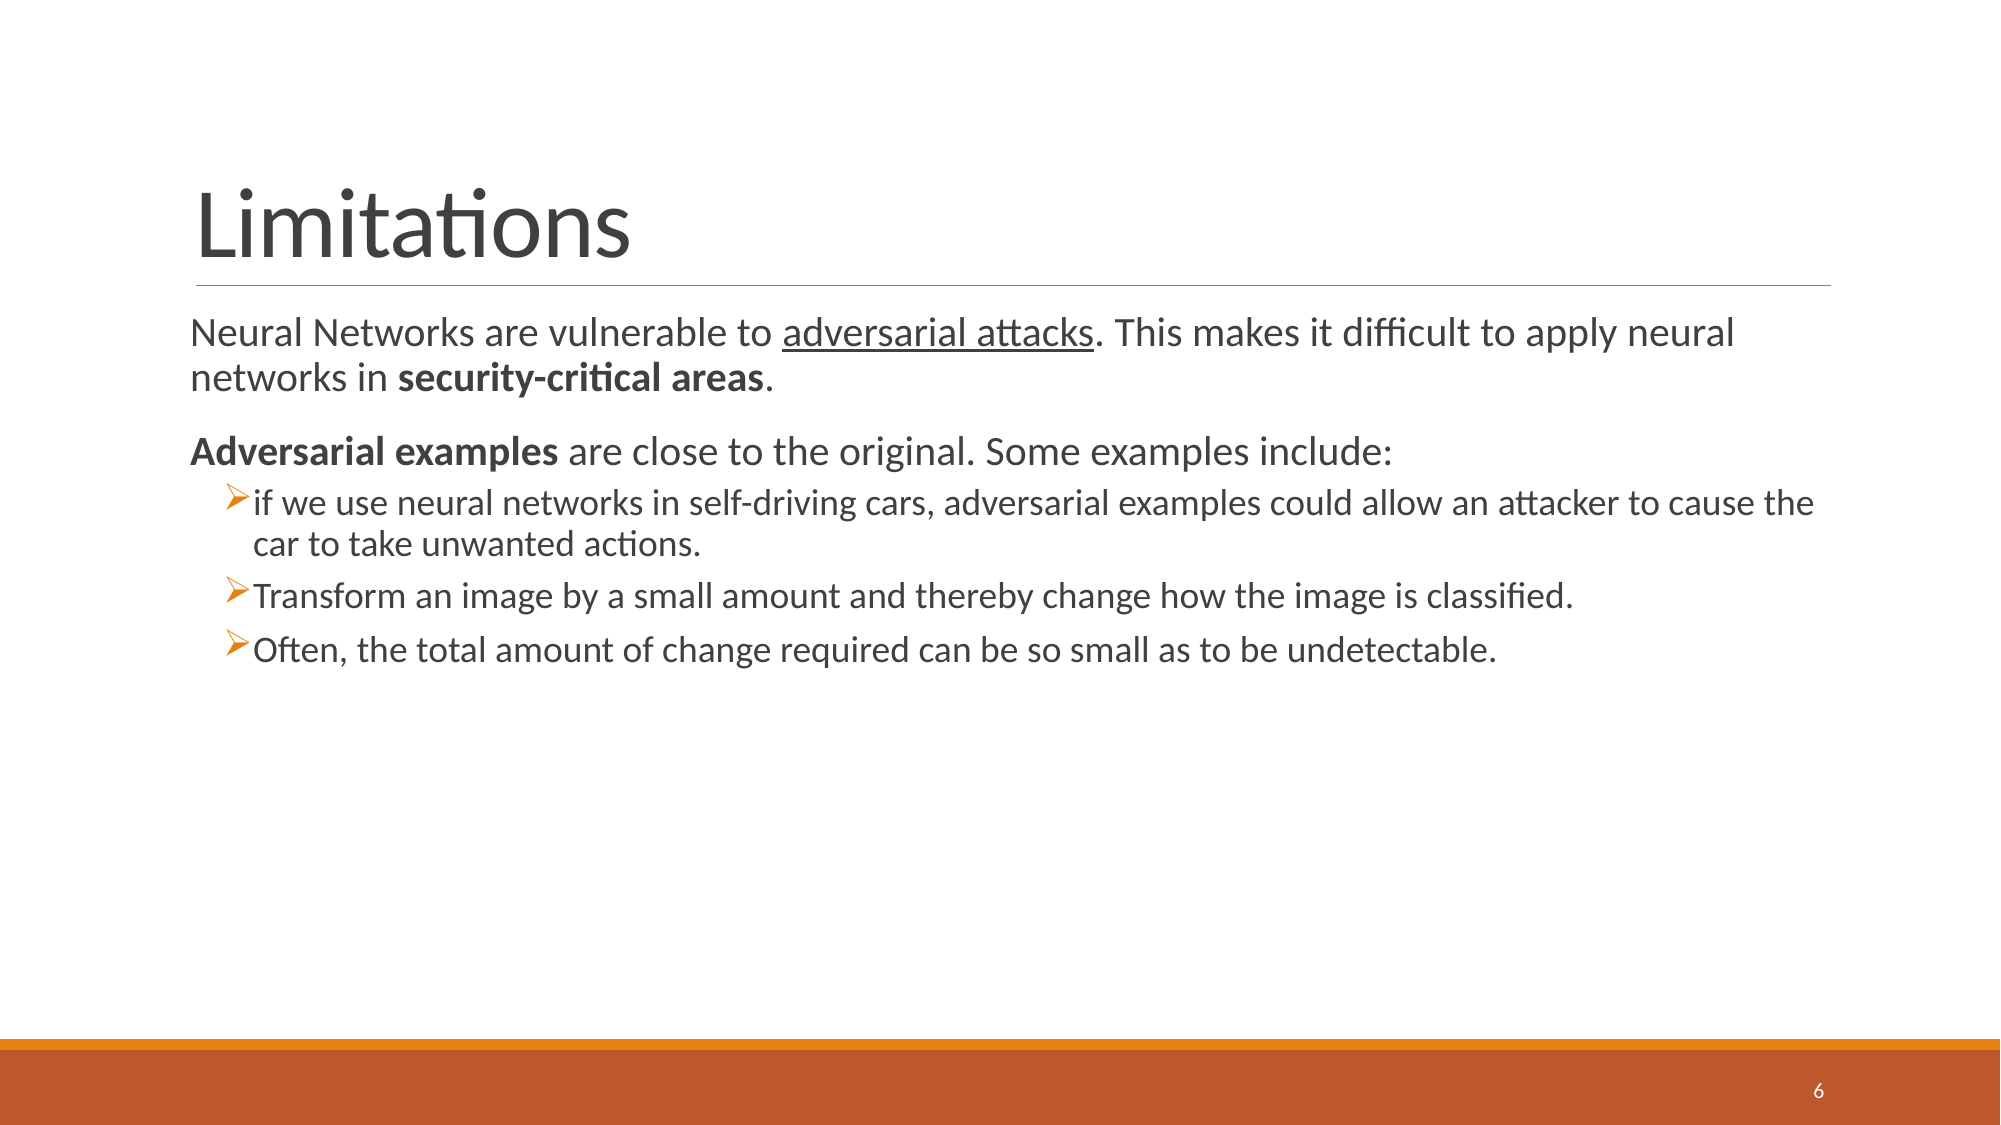

# Limitations
Neural Networks are vulnerable to adversarial attacks. This makes it difficult to apply neural networks in security-critical areas.
Adversarial examples are close to the original. Some examples include:
if we use neural networks in self-driving cars, adversarial examples could allow an attacker to cause the car to take unwanted actions.
Transform an image by a small amount and thereby change how the image is classified.
Often, the total amount of change required can be so small as to be undetectable.

6